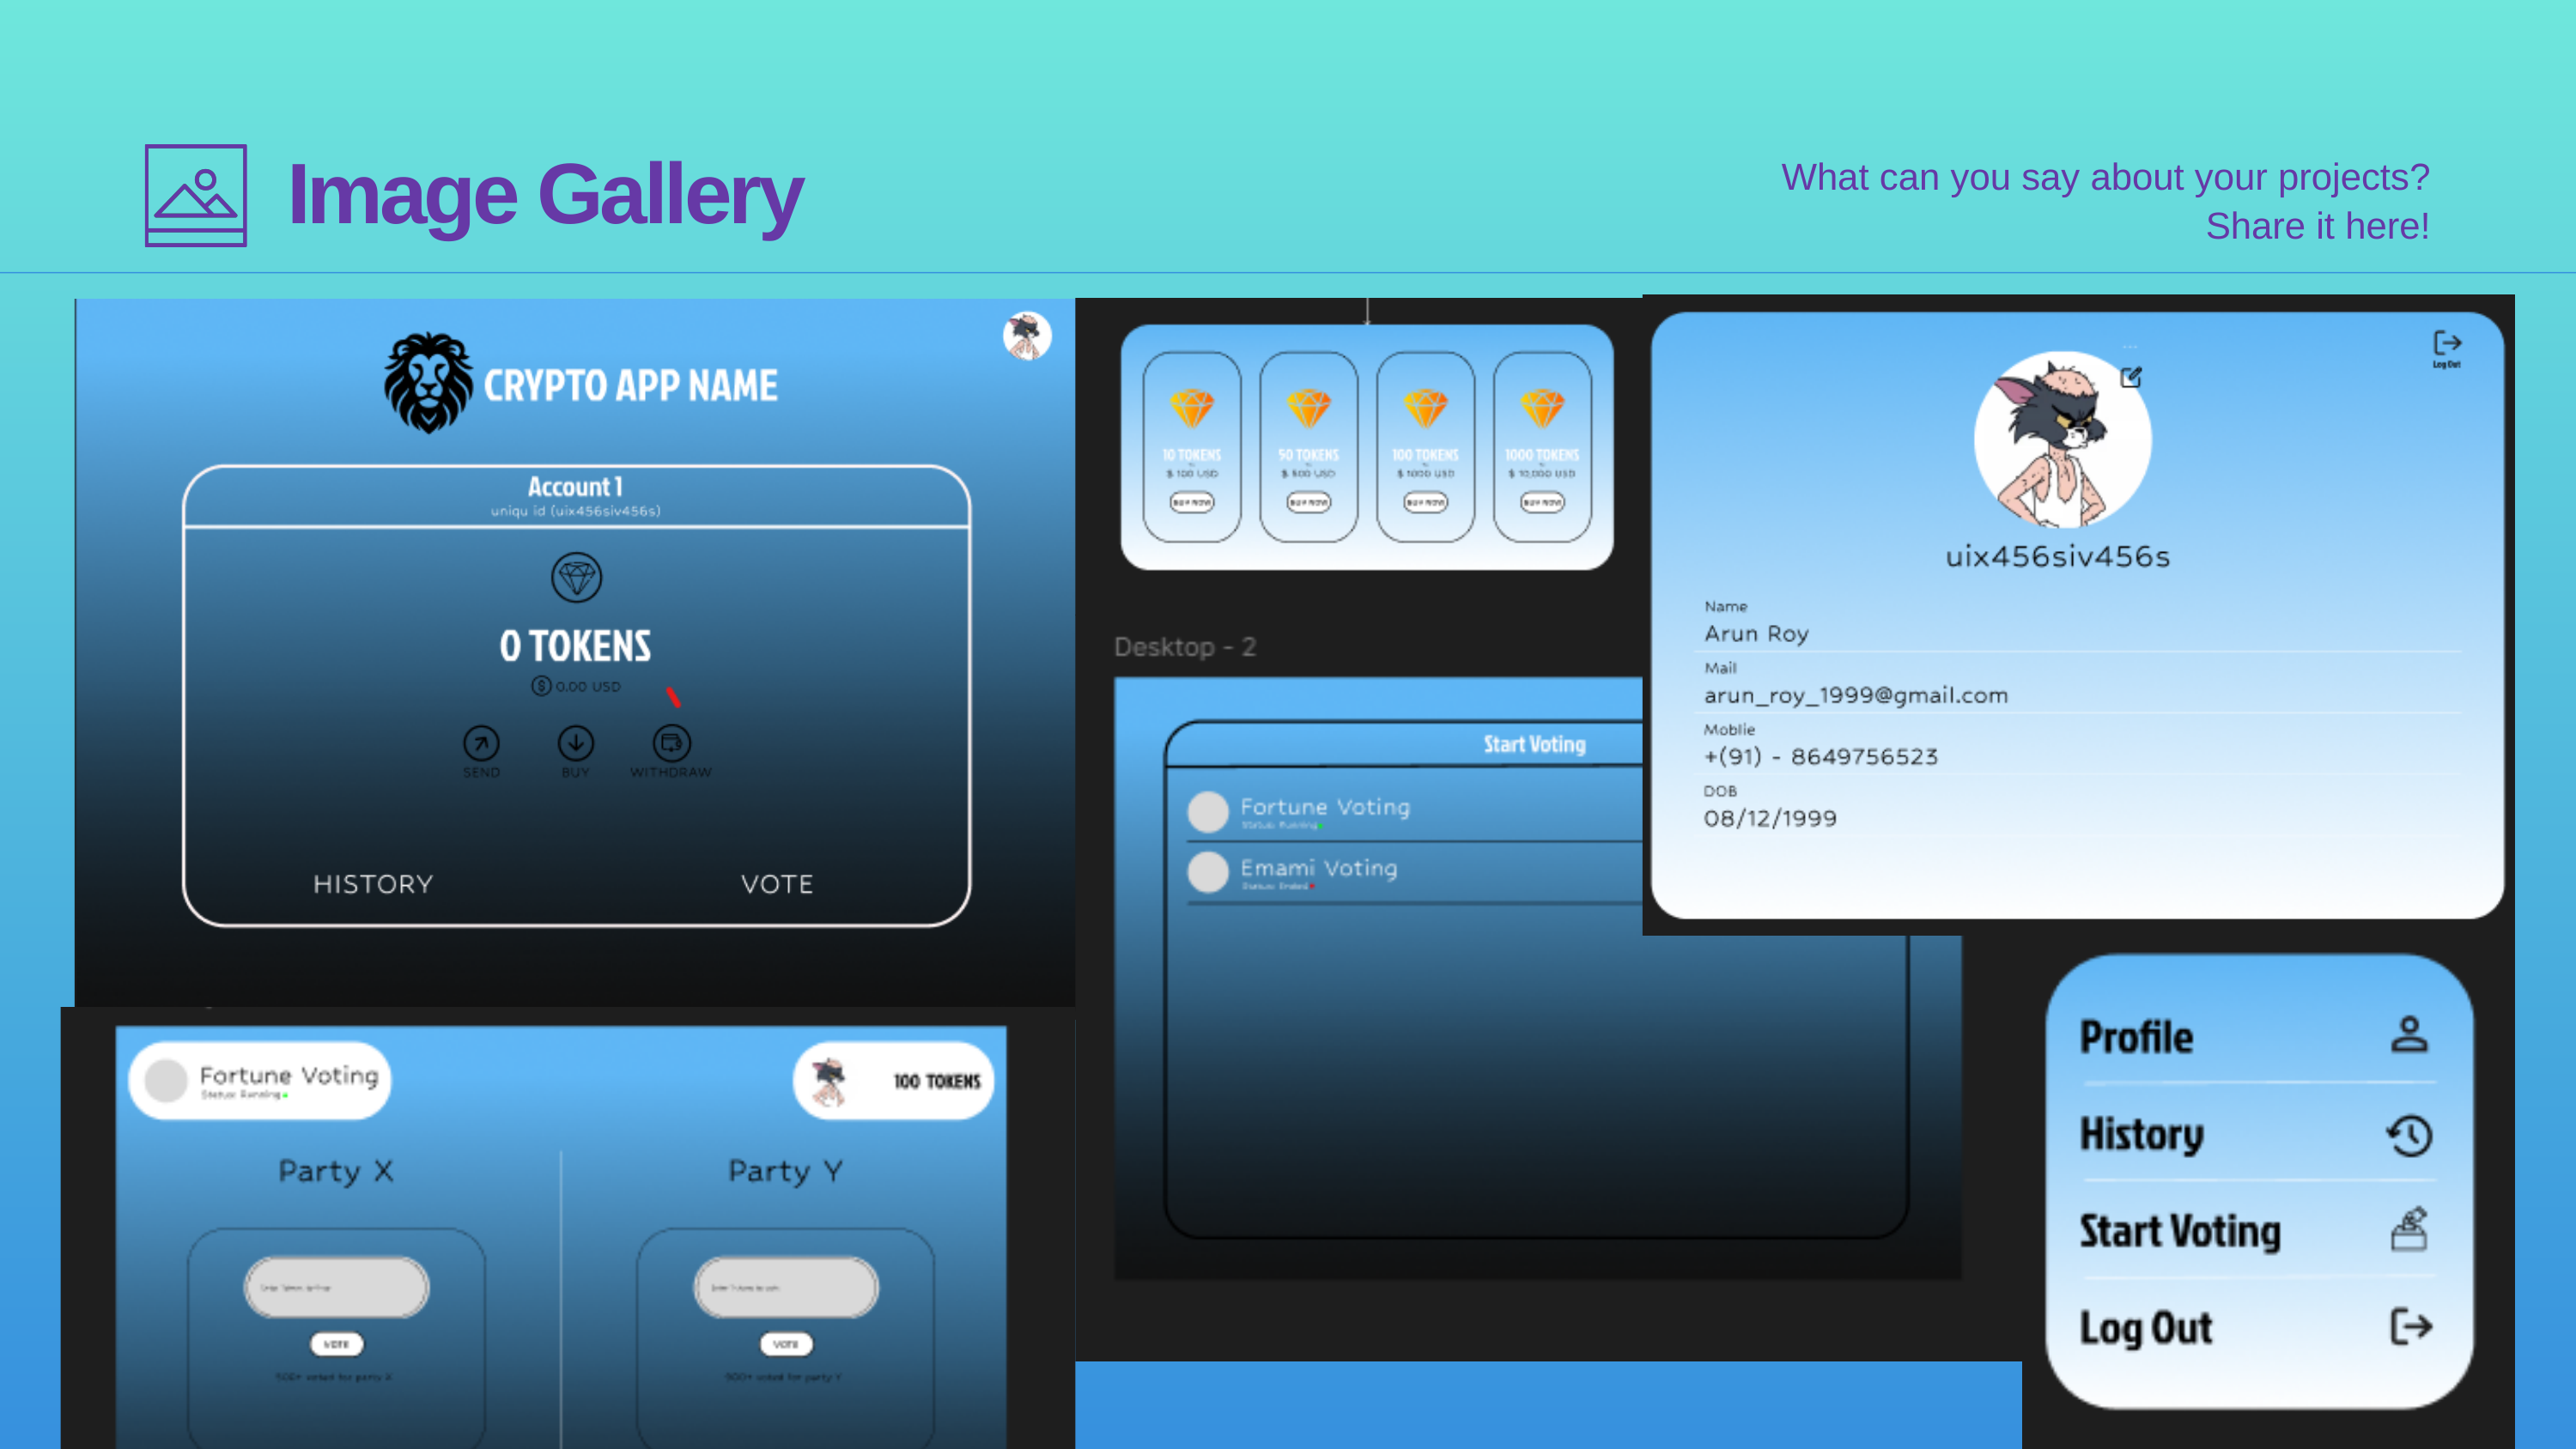

Image Gallery

What can you say about your projects?
Share it here!